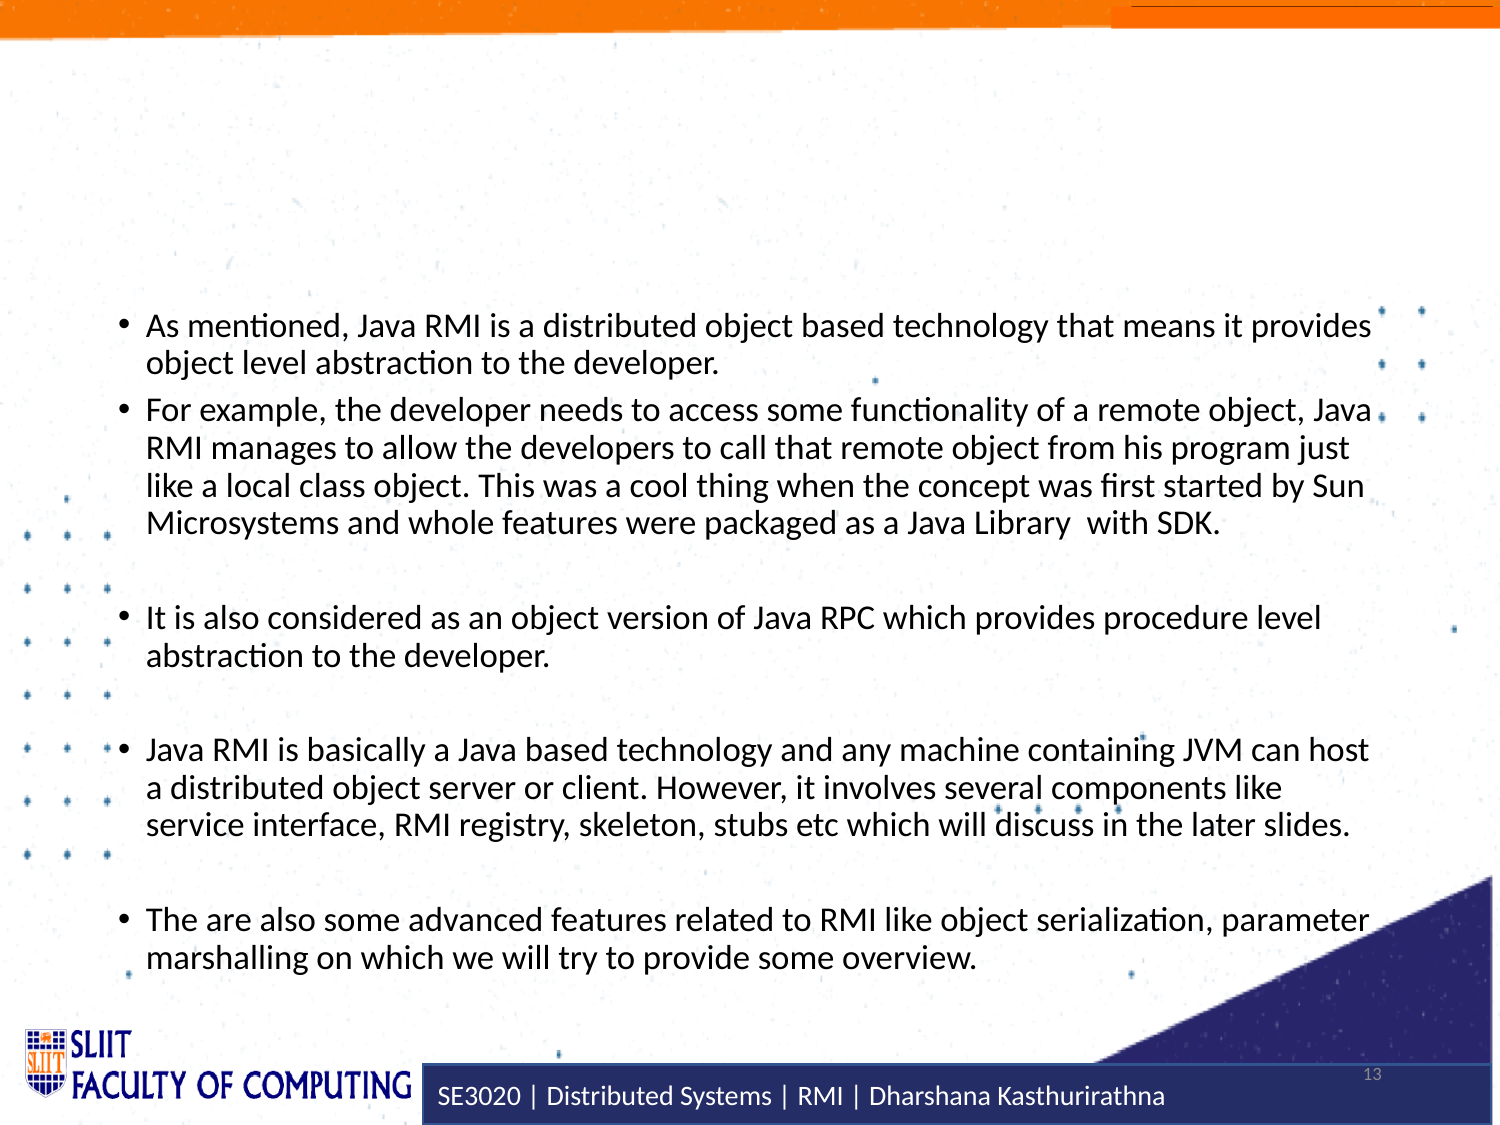

#
As mentioned, Java RMI is a distributed object based technology that means it provides object level abstraction to the developer.
For example, the developer needs to access some functionality of a remote object, Java RMI manages to allow the developers to call that remote object from his program just like a local class object. This was a cool thing when the concept was first started by Sun Microsystems and whole features were packaged as a Java Library  with SDK.

It is also considered as an object version of Java RPC which provides procedure level abstraction to the developer.

Java RMI is basically a Java based technology and any machine containing JVM can host a distributed object server or client. However, it involves several components like service interface, RMI registry, skeleton, stubs etc which will discuss in the later slides.

The are also some advanced features related to RMI like object serialization, parameter marshalling on which we will try to provide some overview.

13